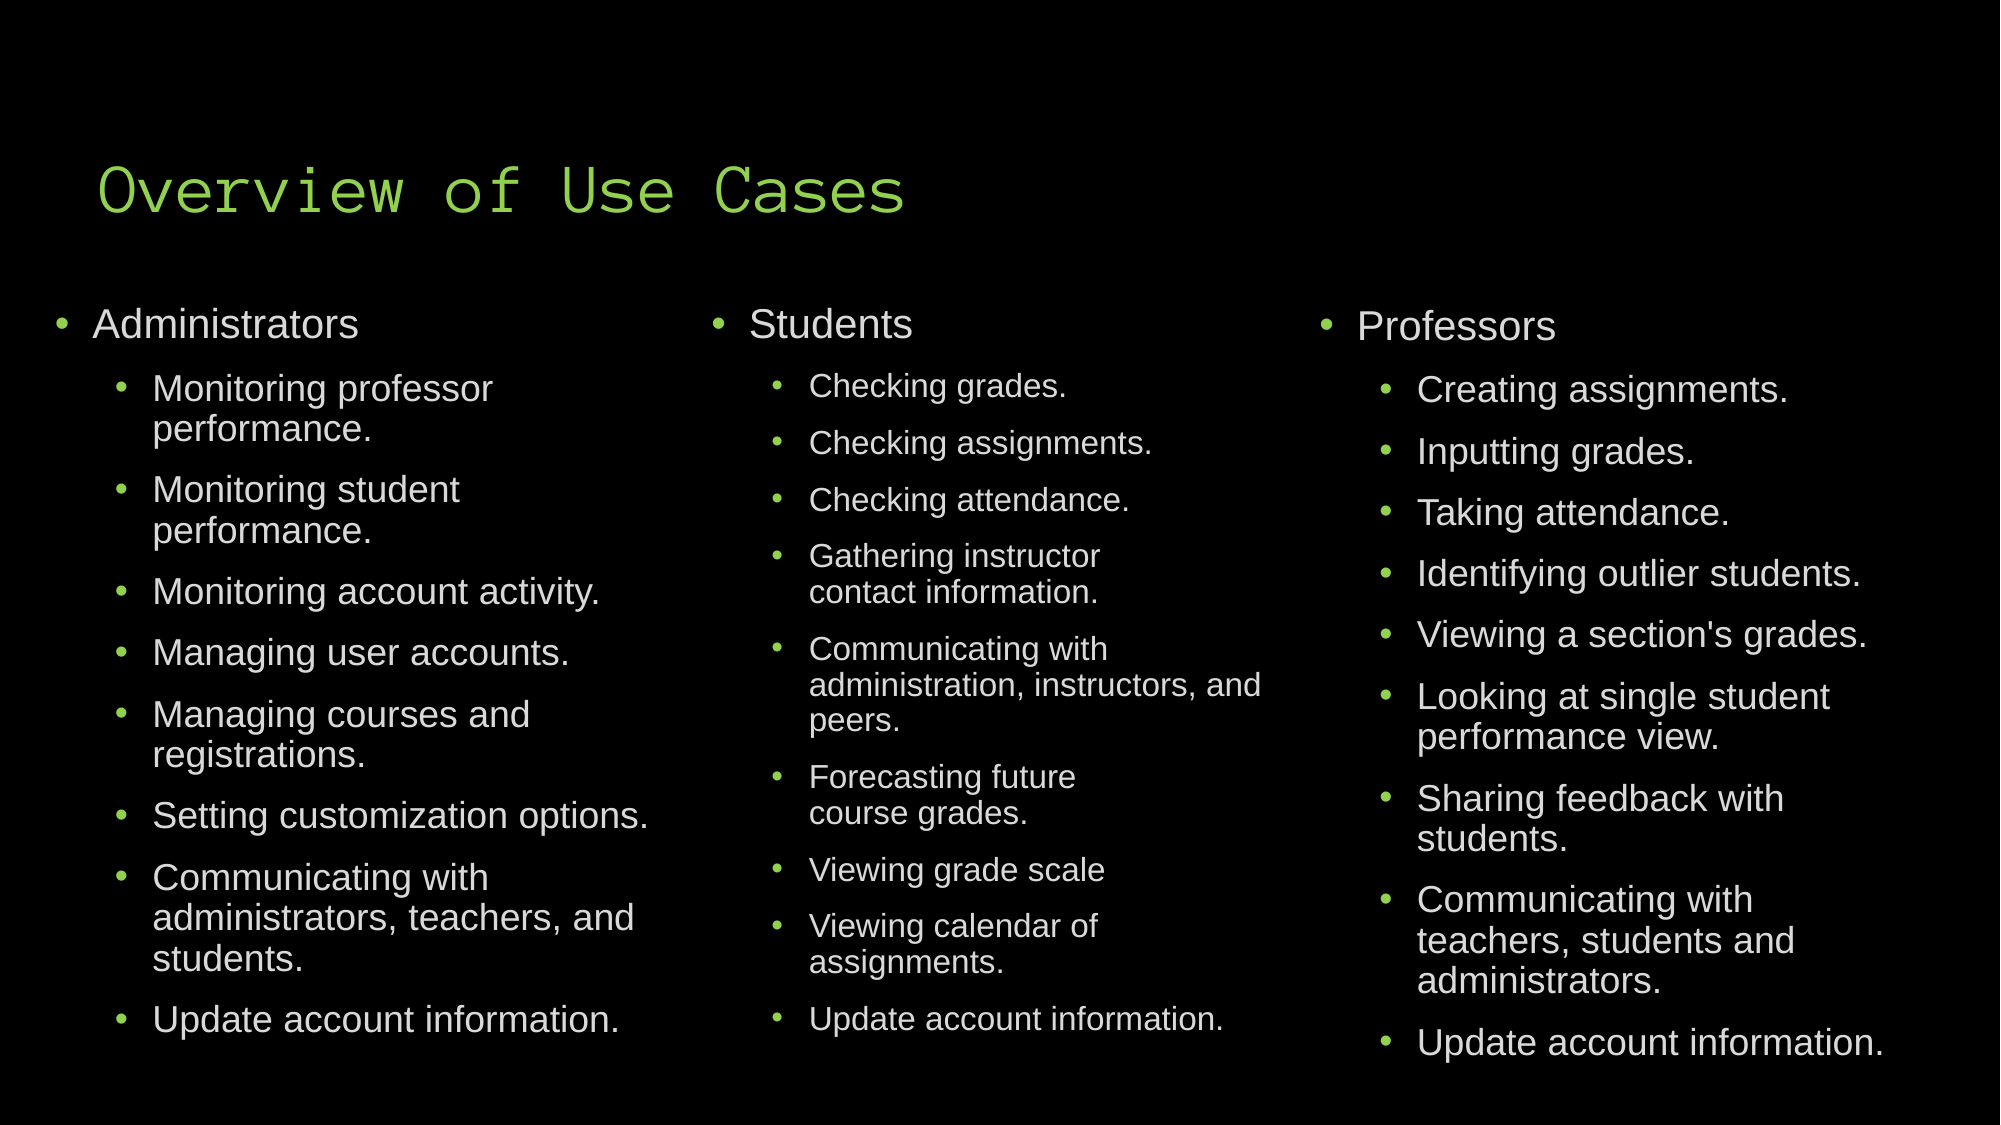

# Overview of Use Cases

Administrators
Monitoring professor performance.
Monitoring student performance.
Monitoring account activity.
Managing user accounts.
Managing courses and registrations.
Setting customization options.
Communicating with administrators, teachers, and students.
Update account information.

Students
Checking grades.
Checking assignments.
Checking attendance.
Gathering instructor contact information.
Communicating with administration, instructors, and peers.
Forecasting future course grades.
Viewing grade scale
Viewing calendar of assignments.
Update account information.

Professors
Creating assignments.
Inputting grades.
Taking attendance.
Identifying outlier students.
Viewing a section's grades.
Looking at single student performance view.
Sharing feedback with students.
Communicating with teachers, students and administrators.
Update account information.